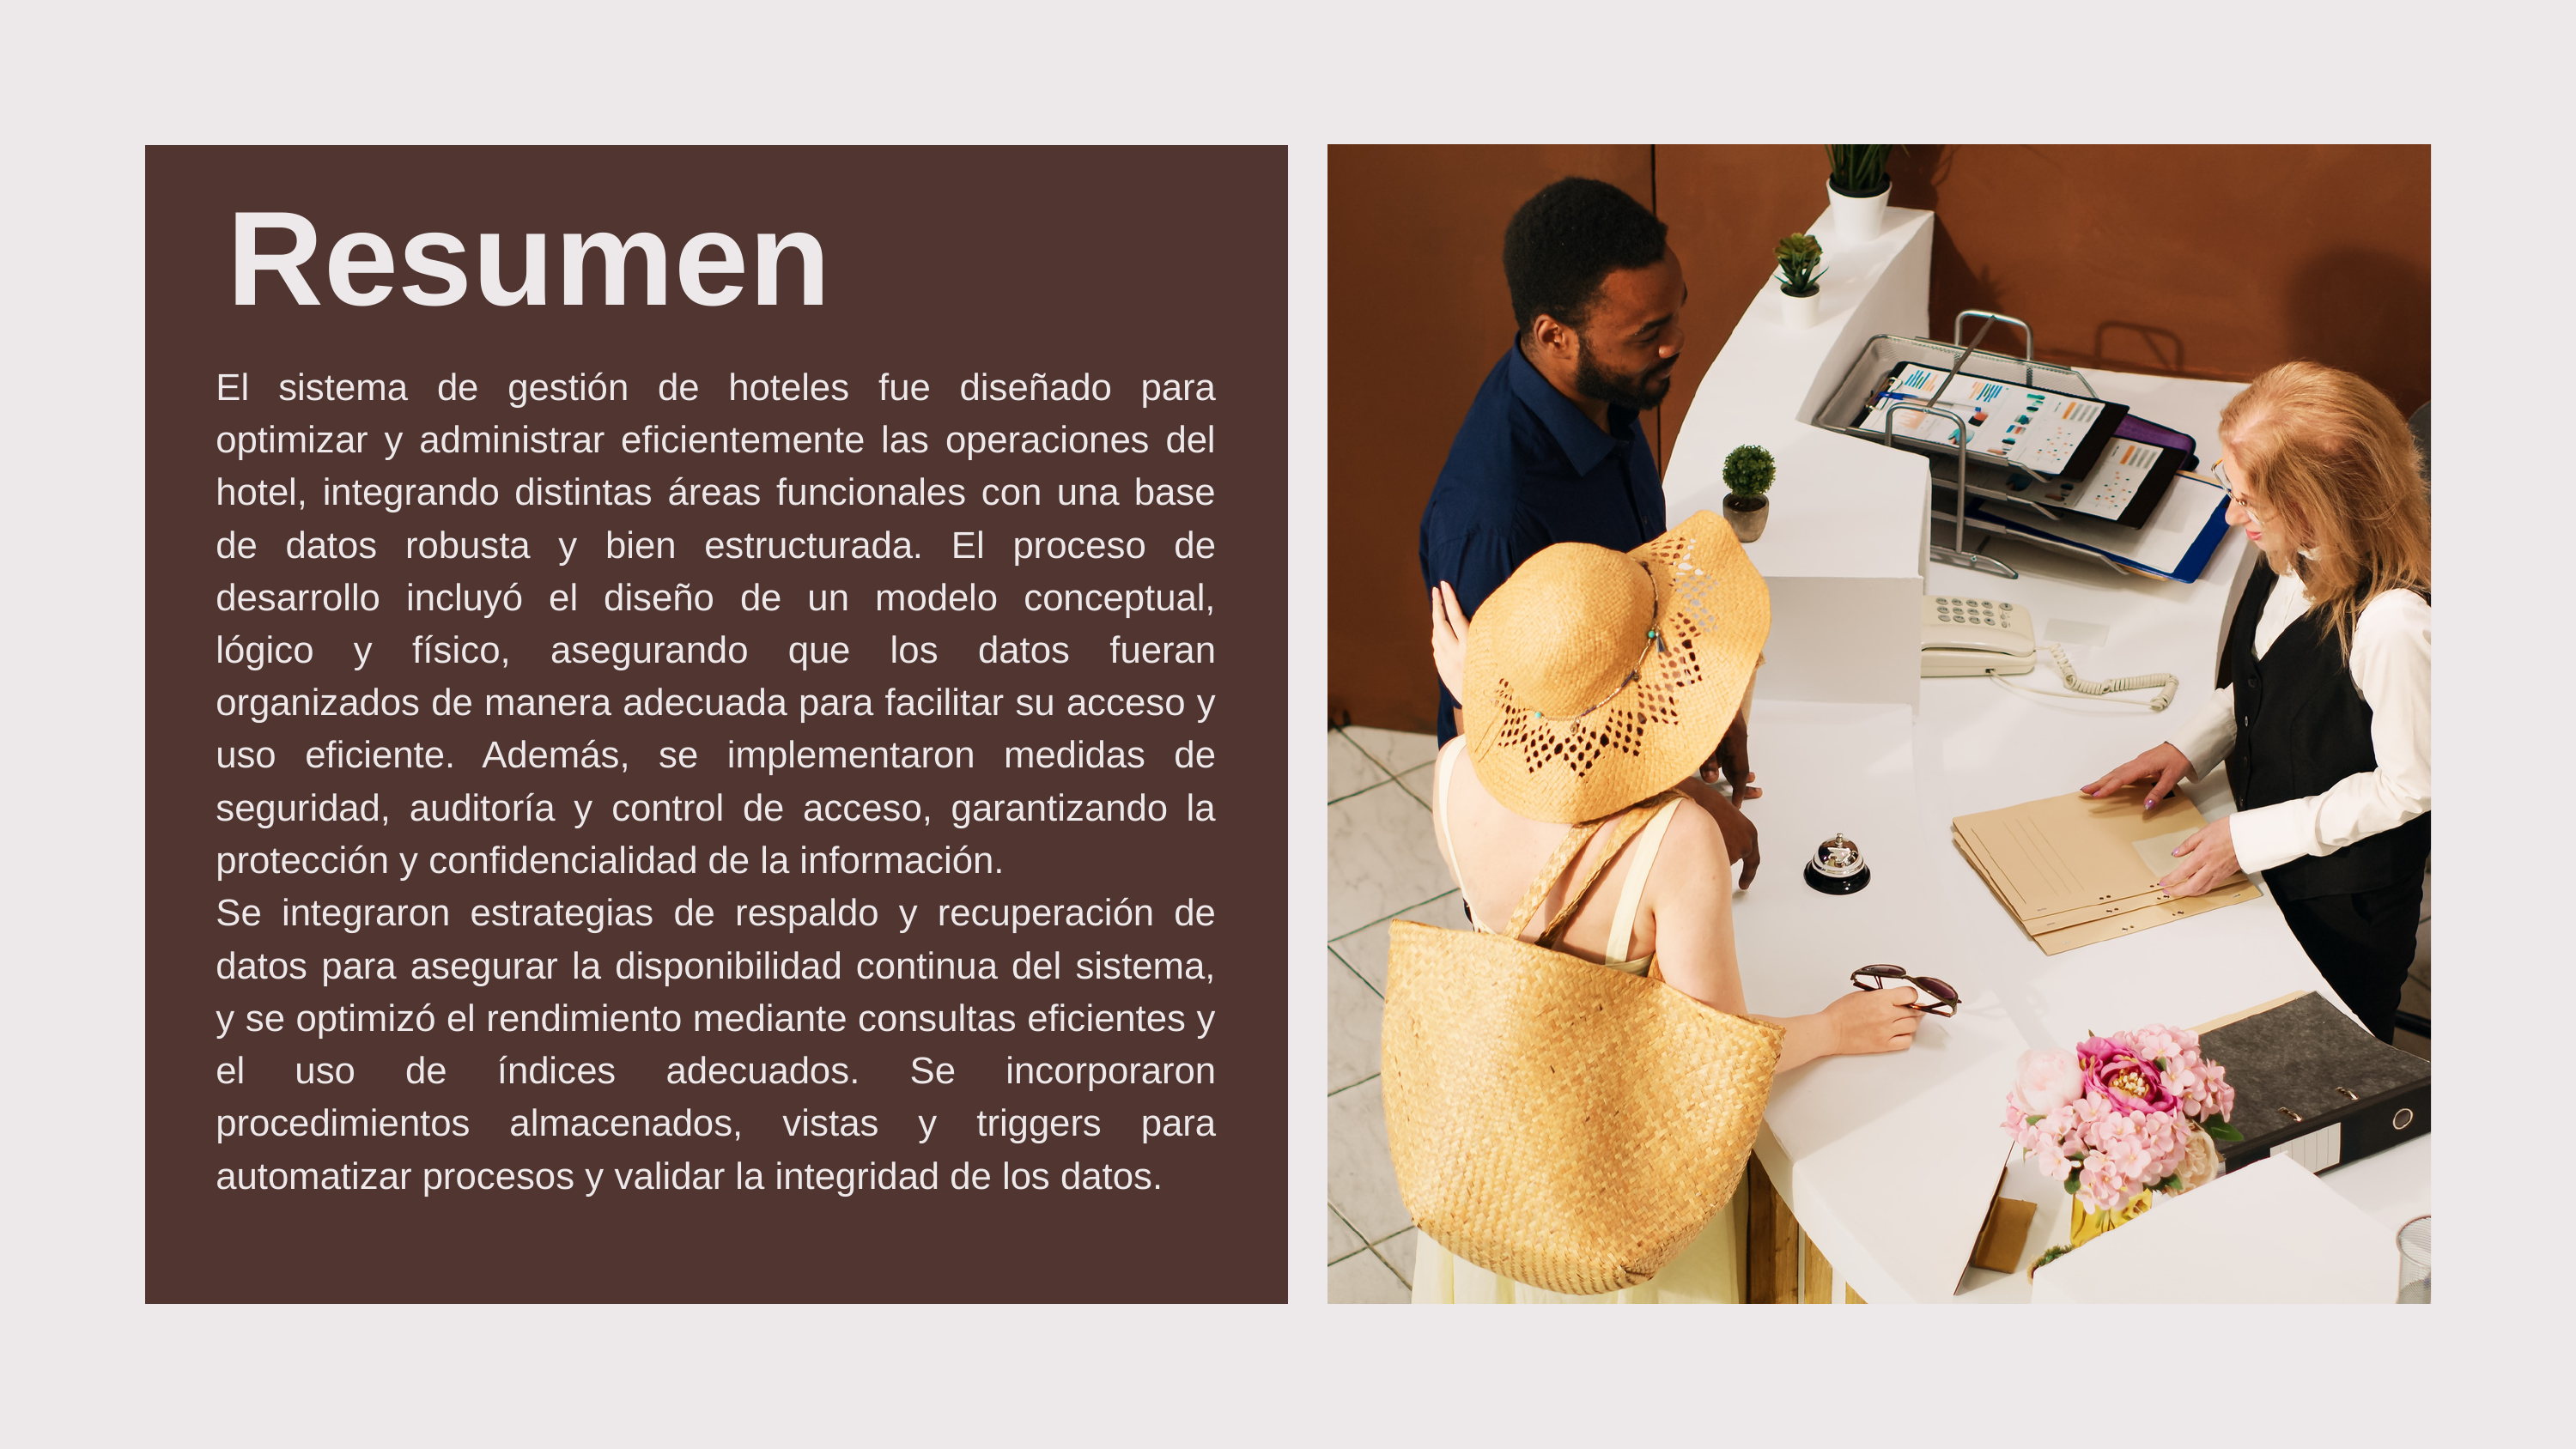

Resumen

El sistema de gestión de hoteles fue diseñado para optimizar y administrar eficientemente las operaciones del hotel, integrando distintas áreas funcionales con una base de datos robusta y bien estructurada. El proceso de desarrollo incluyó el diseño de un modelo conceptual, lógico y físico, asegurando que los datos fueran organizados de manera adecuada para facilitar su acceso y uso eficiente. Además, se implementaron medidas de seguridad, auditoría y control de acceso, garantizando la protección y confidencialidad de la información.
Se integraron estrategias de respaldo y recuperación de datos para asegurar la disponibilidad continua del sistema, y se optimizó el rendimiento mediante consultas eficientes y el uso de índices adecuados. Se incorporaron procedimientos almacenados, vistas y triggers para automatizar procesos y validar la integridad de los datos.